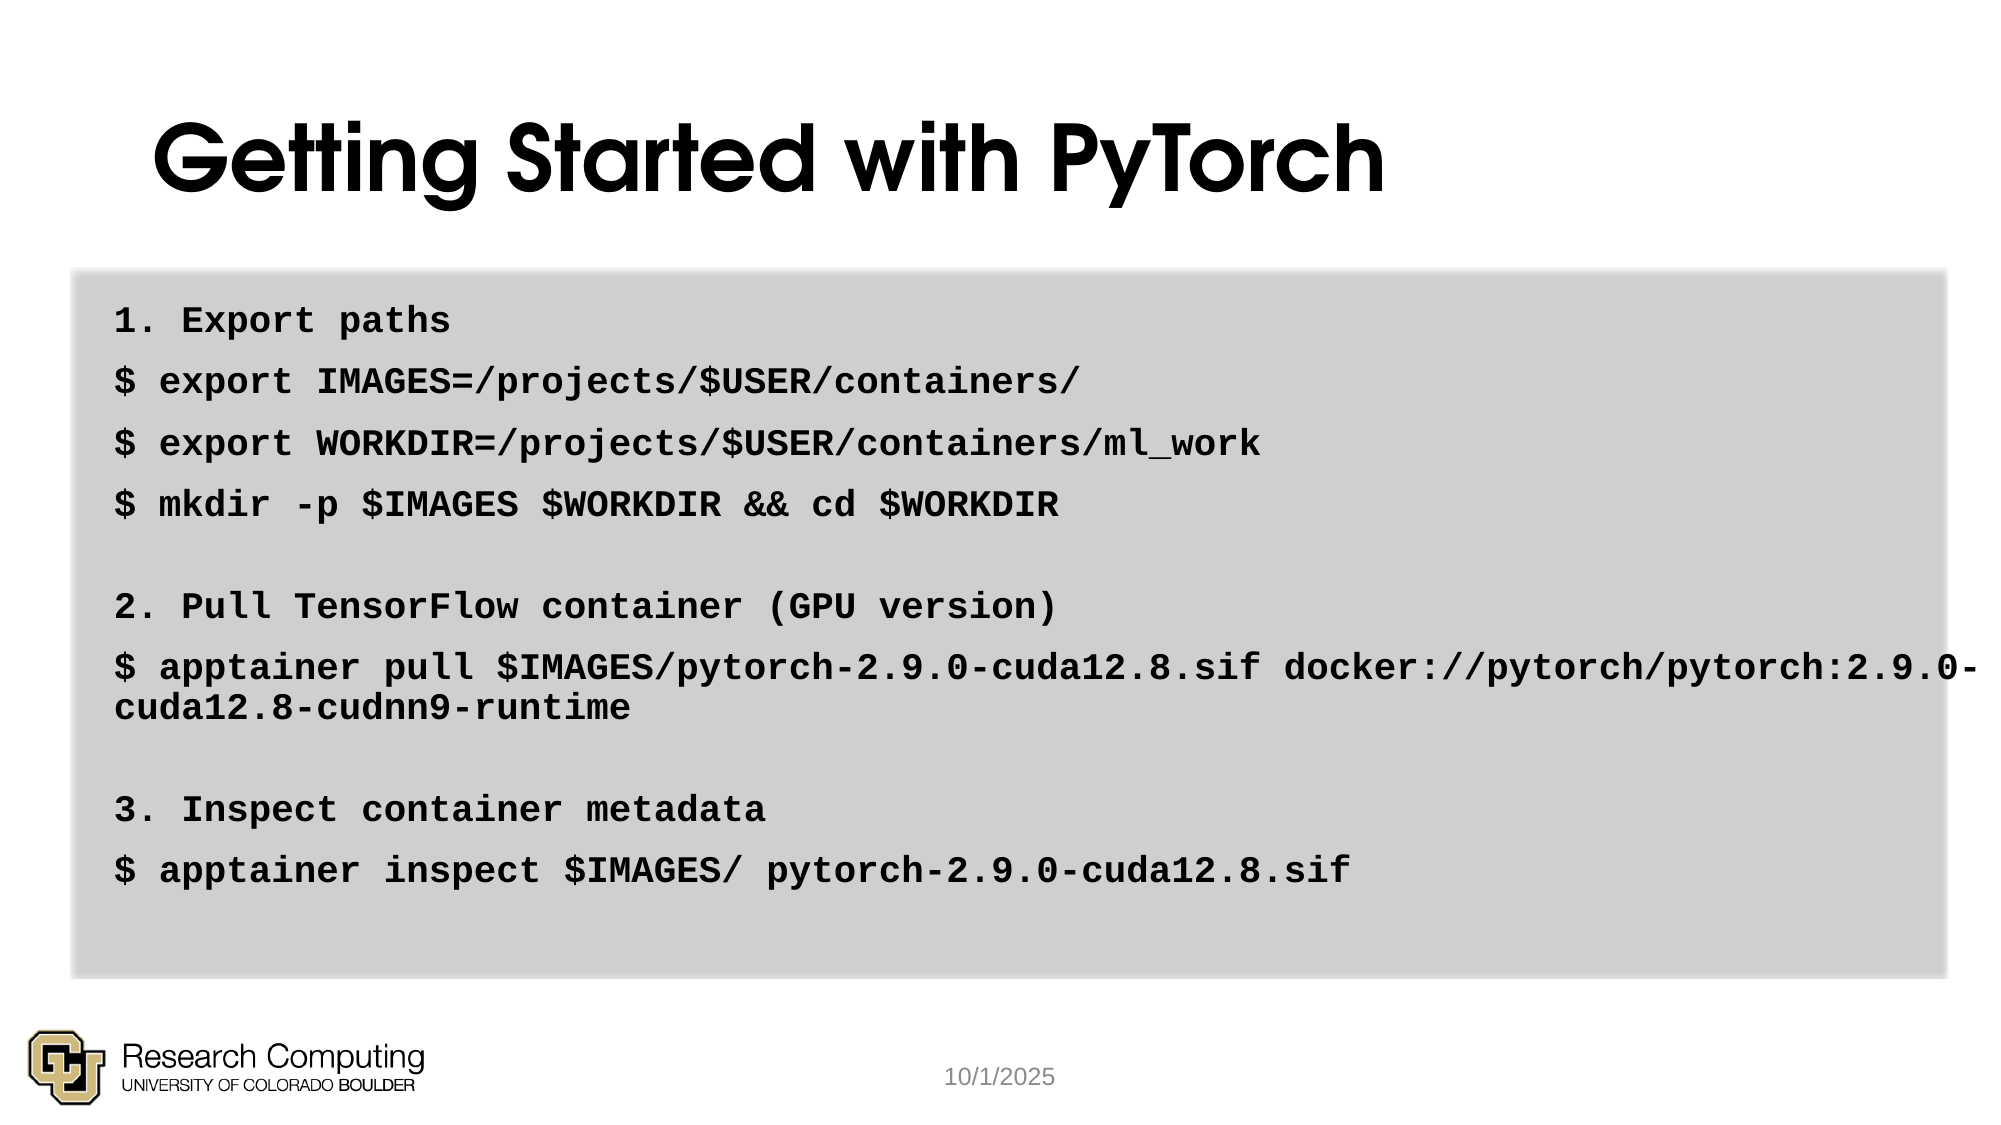

# Getting Started with PyTorch

1. Export paths
$ export IMAGES=/projects/$USER/containers/
$ export WORKDIR=/projects/$USER/containers/ml_work
$ mkdir -p $IMAGES $WORKDIR && cd $WORKDIR
2. Pull TensorFlow container (GPU version)
$ apptainer pull $IMAGES/pytorch-2.9.0-cuda12.8.sif docker://pytorch/pytorch:2.9.0-cuda12.8-cudnn9-runtime
3. Inspect container metadata
$ apptainer inspect $IMAGES/ pytorch-2.9.0-cuda12.8.sif

10/1/2025